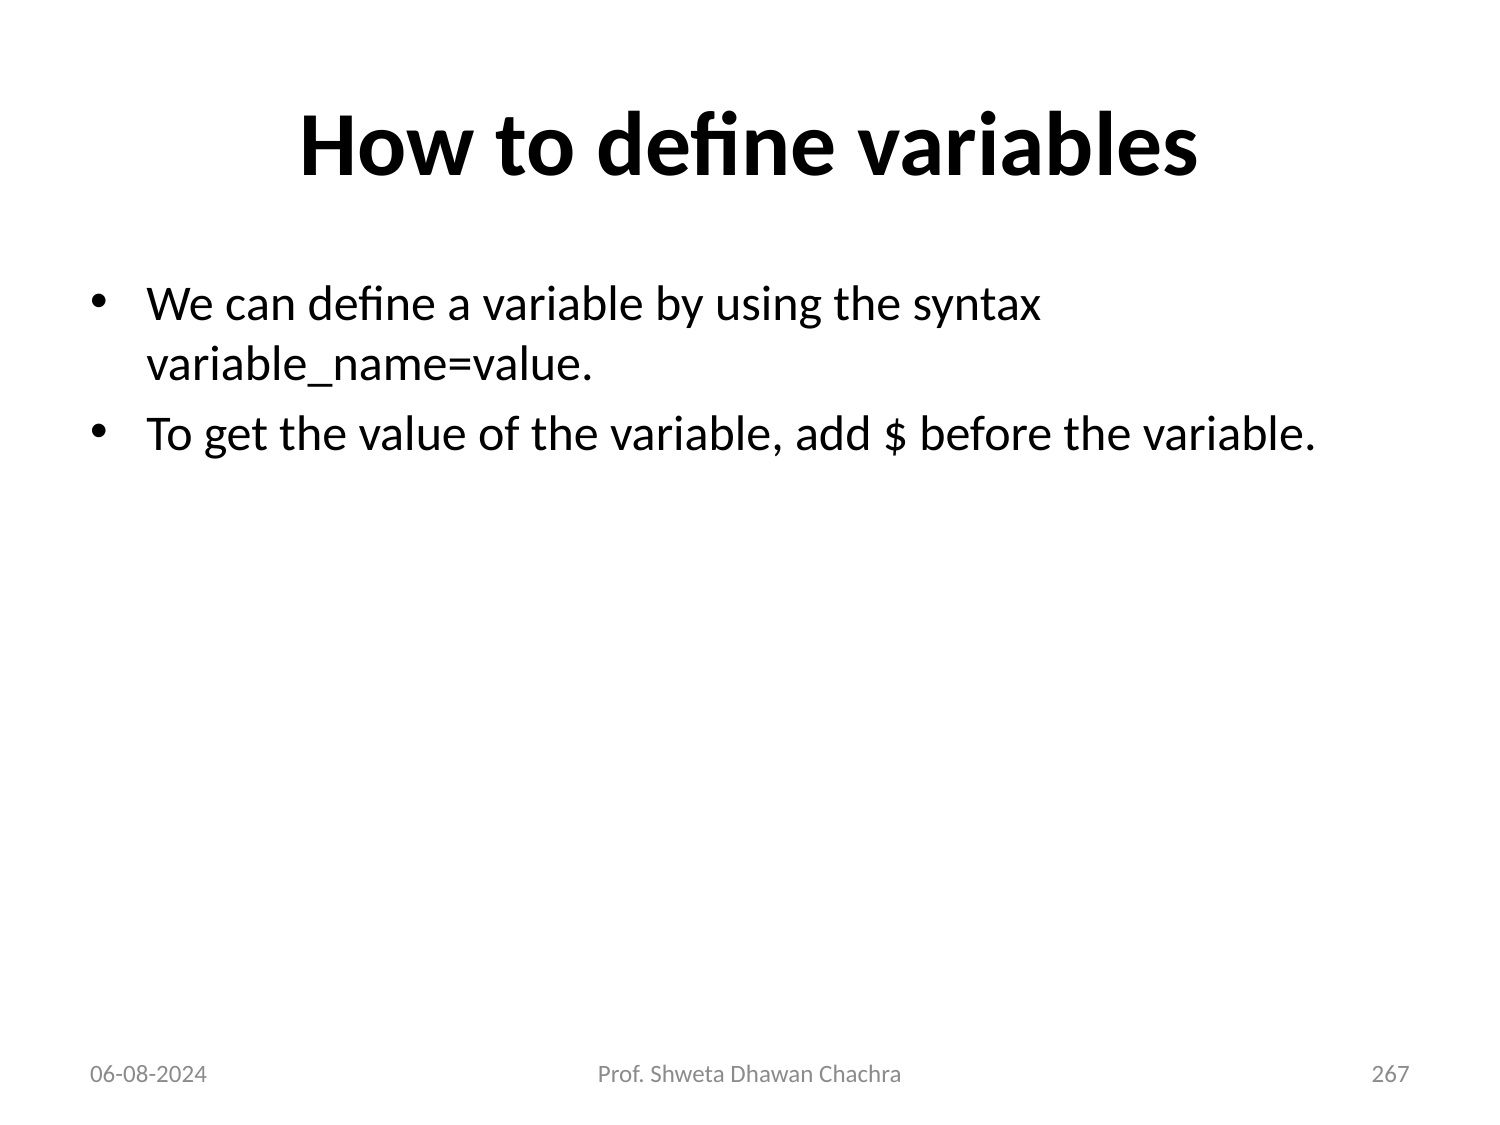

# How to define variables
We can define a variable by using the syntax variable_name=value.
To get the value of the variable, add $ before the variable.

06-08-2024
Prof. Shweta Dhawan Chachra
267